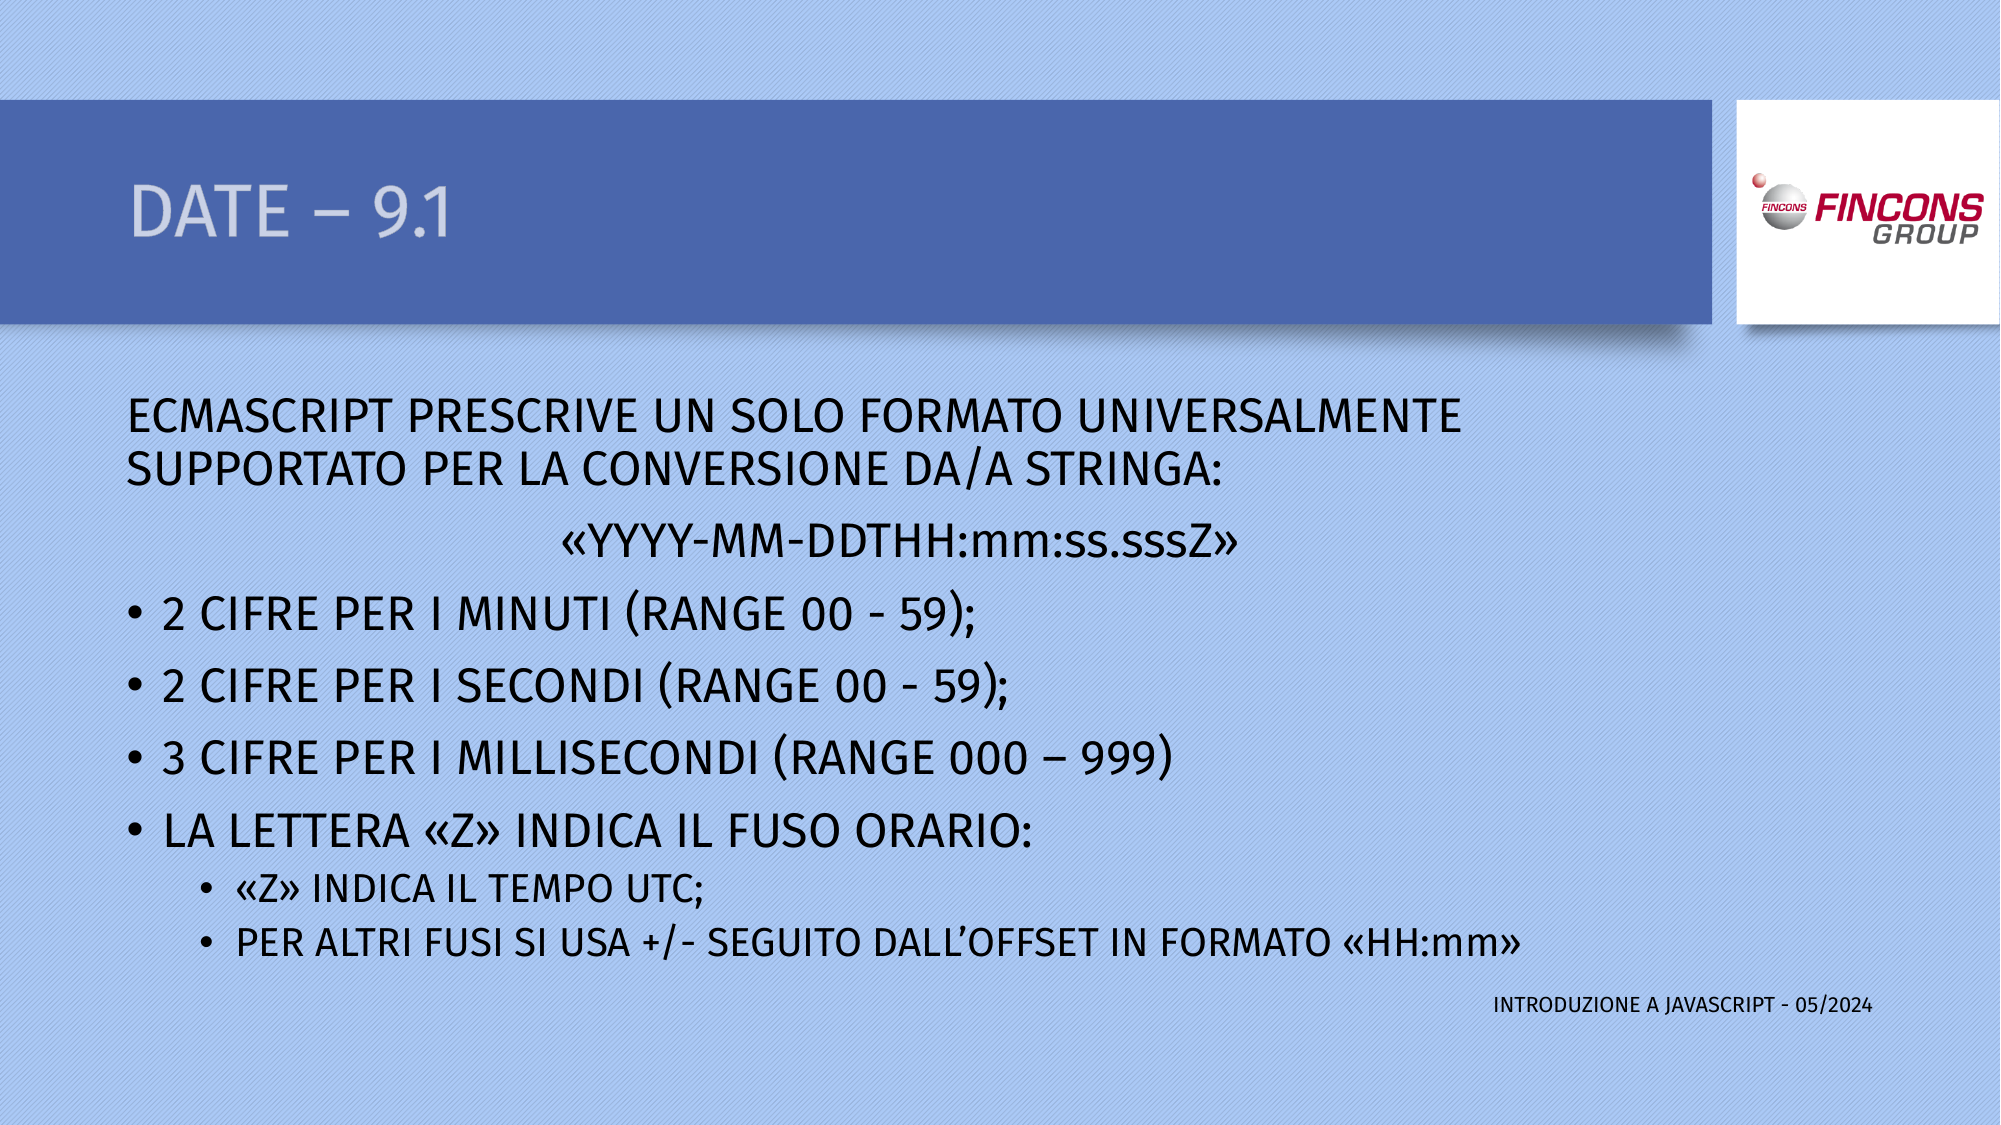

# DATE – 9.1
ECMASCRIPT PRESCRIVE UN SOLO FORMATO UNIVERSALMENTE SUPPORTATO PER LA CONVERSIONE DA/A STRINGA:
«YYYY-MM-DDTHH:mm:ss.sssZ»
2 CIFRE PER I MINUTI (RANGE 00 - 59);
2 CIFRE PER I SECONDI (RANGE 00 - 59);
3 CIFRE PER I MILLISECONDI (RANGE 000 – 999)
LA LETTERA «Z» INDICA IL FUSO ORARIO:
«Z» INDICA IL TEMPO UTC;
PER ALTRI FUSI SI USA +/- SEGUITO DALL’OFFSET IN FORMATO «HH:mm»
INTRODUZIONE A JAVASCRIPT - 05/2024